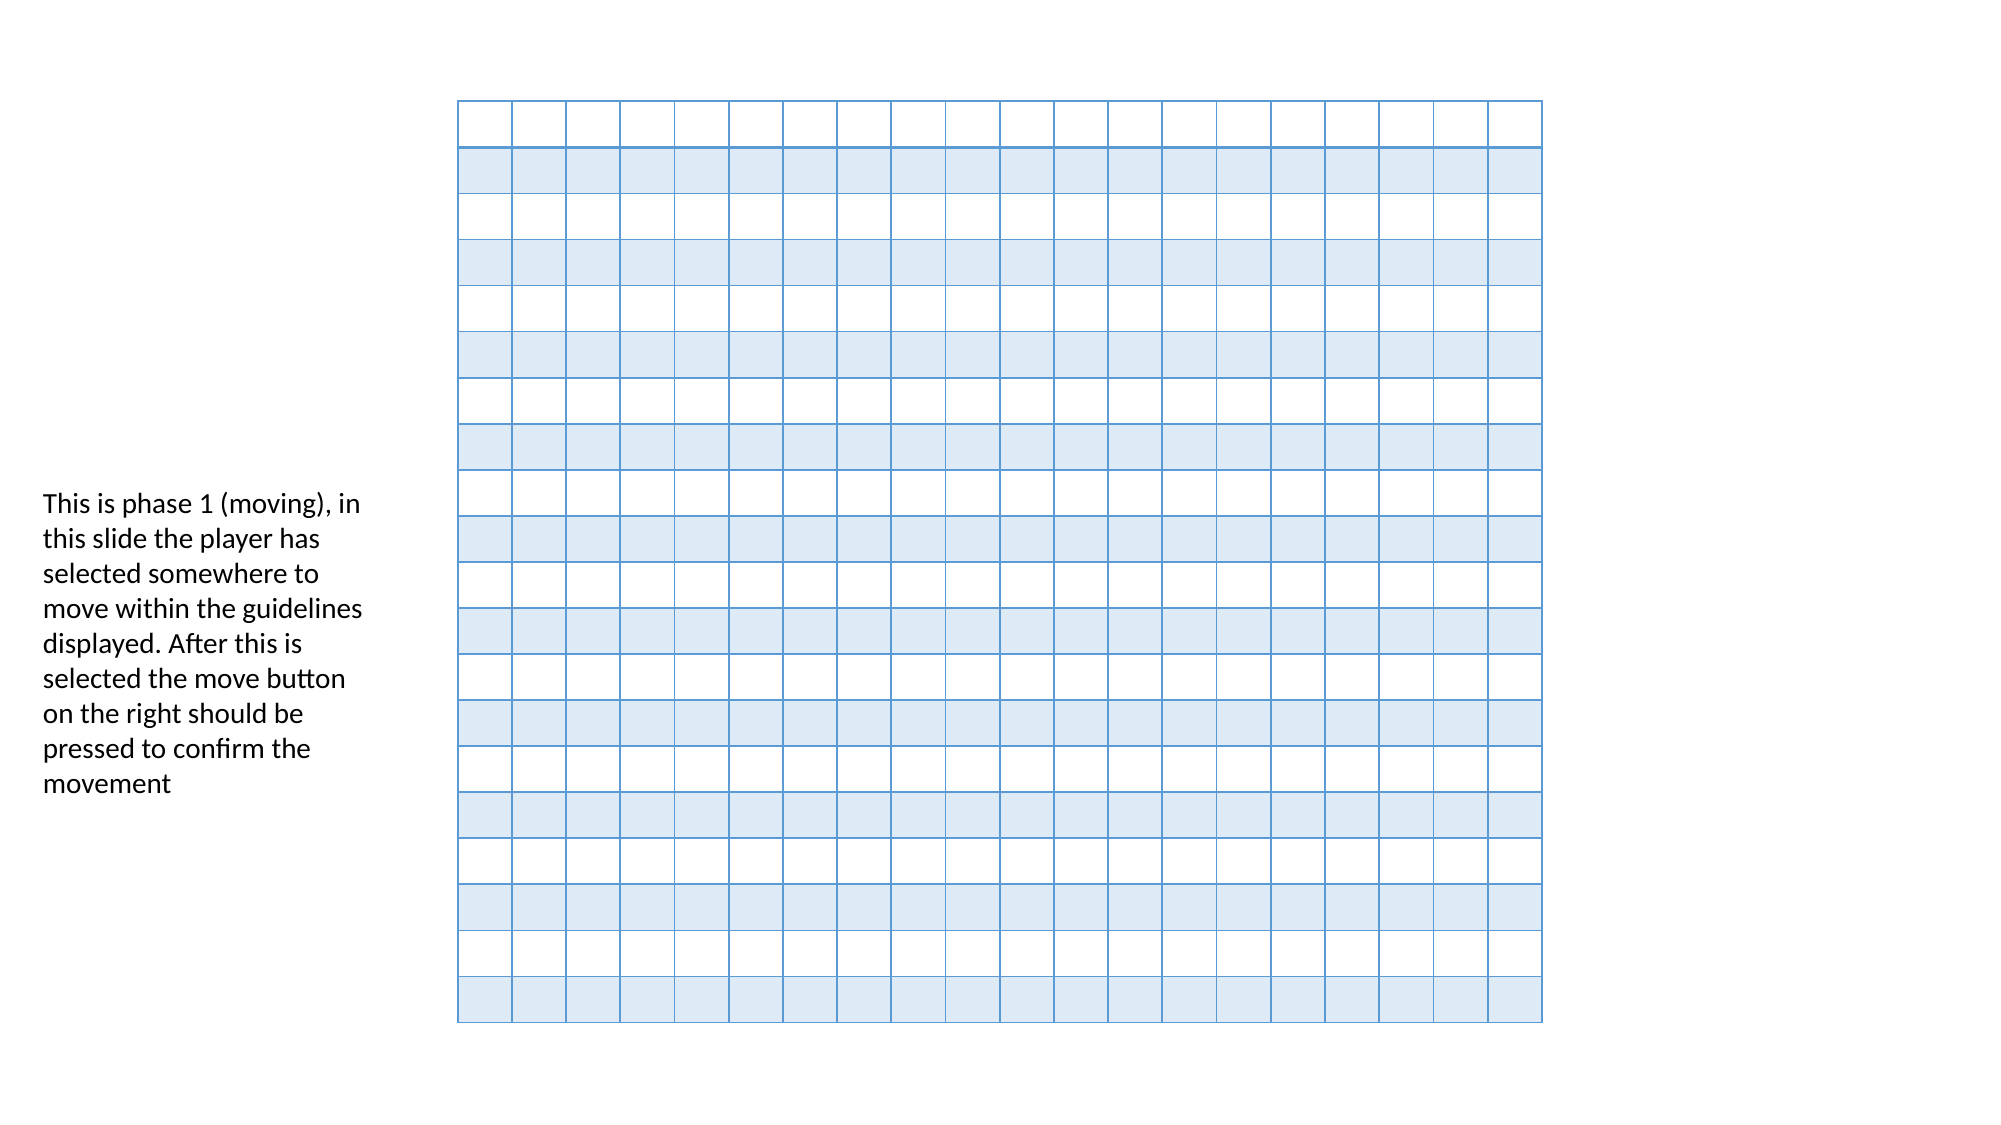

|  |  |  |  |  |  |  |  |  |  |  |  |  |  |  |  |  |  |  |  |
| --- | --- | --- | --- | --- | --- | --- | --- | --- | --- | --- | --- | --- | --- | --- | --- | --- | --- | --- | --- |
|  |  |  |  |  |  |  |  |  |  |  |  |  |  |  |  |  |  |  |  |
|  |  |  |  |  |  |  |  |  |  |  |  |  |  |  |  |  |  |  |  |
|  |  |  |  |  |  |  |  |  |  |  |  |  |  |  |  |  |  |  |  |
|  |  |  |  |  |  |  |  |  |  |  |  |  |  |  |  |  |  |  |  |
|  |  |  |  |  |  |  |  |  |  |  |  |  |  |  |  |  |  |  |  |
|  |  |  |  |  |  |  |  |  |  |  |  |  |  |  |  |  |  |  |  |
|  |  |  |  |  |  |  |  |  |  |  |  |  |  |  |  |  |  |  |  |
|  |  |  |  |  |  |  |  |  |  |  |  |  |  |  |  |  |  |  |  |
|  |  |  |  |  |  |  |  |  |  |  |  |  |  |  |  |  |  |  |  |
|  |  |  |  |  |  |  |  |  |  |  |  |  |  |  |  |  |  |  |  |
|  |  |  |  |  |  |  |  |  |  |  |  |  |  |  |  |  |  |  |  |
|  |  |  |  |  |  |  |  |  |  |  |  |  |  |  |  |  |  |  |  |
|  |  |  |  |  |  |  |  |  |  |  |  |  |  |  |  |  |  |  |  |
|  |  |  |  |  |  |  |  |  |  |  |  |  |  |  |  |  |  |  |  |
|  |  |  |  |  |  |  |  |  |  |  |  |  |  |  |  |  |  |  |  |
|  |  |  |  |  |  |  |  |  |  |  |  |  |  |  |  |  |  |  |  |
|  |  |  |  |  |  |  |  |  |  |  |  |  |  |  |  |  |  |  |  |
|  |  |  |  |  |  |  |  |  |  |  |  |  |  |  |  |  |  |  |  |
|  |  |  |  |  |  |  |  |  |  |  |  |  |  |  |  |  |  |  |  |

This is phase 1 (moving), in this slide the player has selected somewhere to move within the guidelines displayed. After this is selected the move button on the right should be pressed to confirm the movement